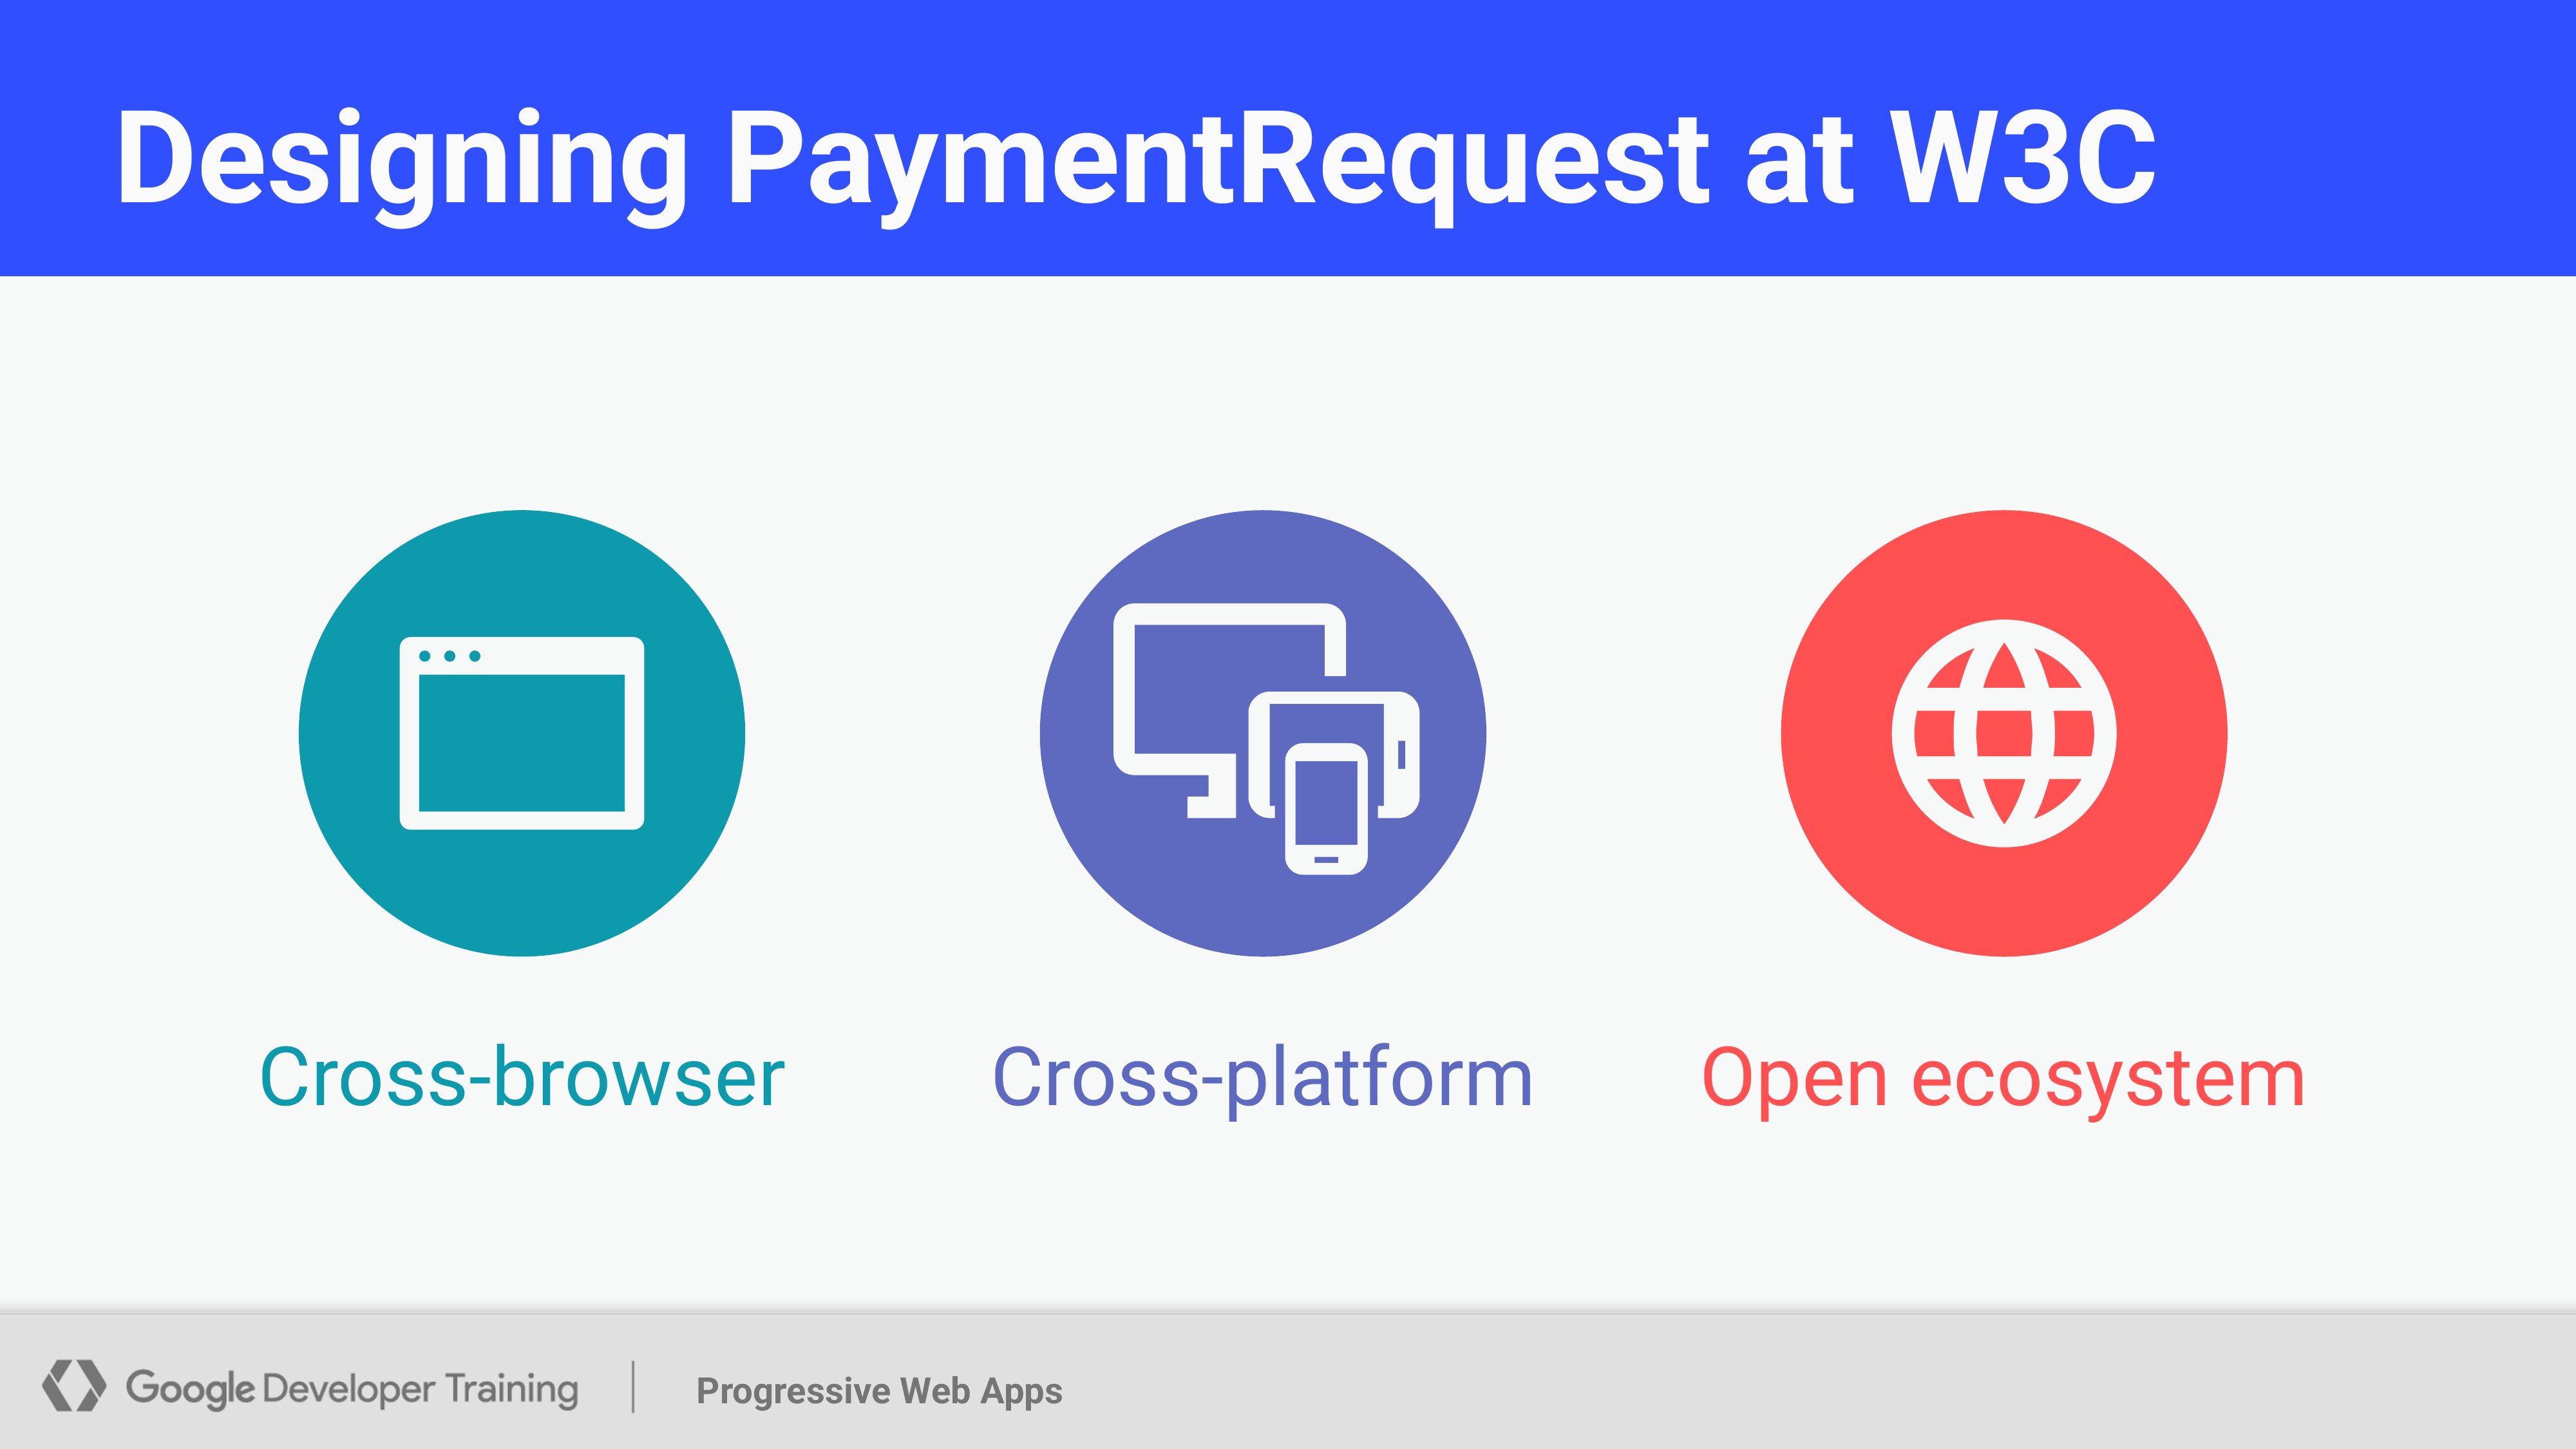

# Designing PaymentRequest at W3C

Cross-browser

Cross-platform

Open ecosystem